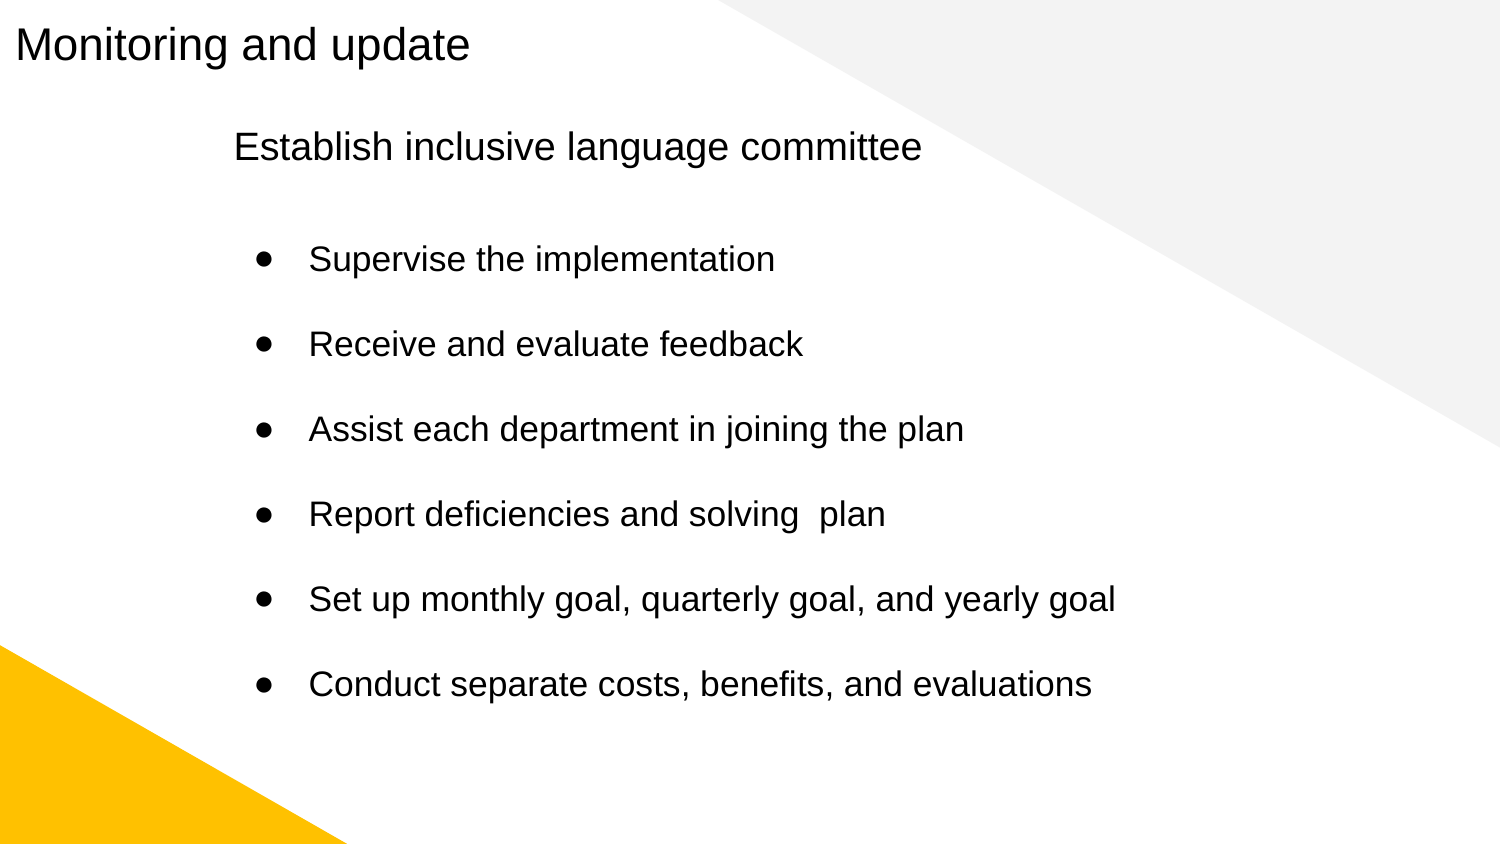

Monitoring and update
Establish inclusive language committee

Supervise the implementation

Receive and evaluate feedback

Assist each department in joining the plan

Report deficiencies and solving  plan

Set up monthly goal, quarterly goal, and yearly goal

Conduct separate costs, benefits, and evaluations